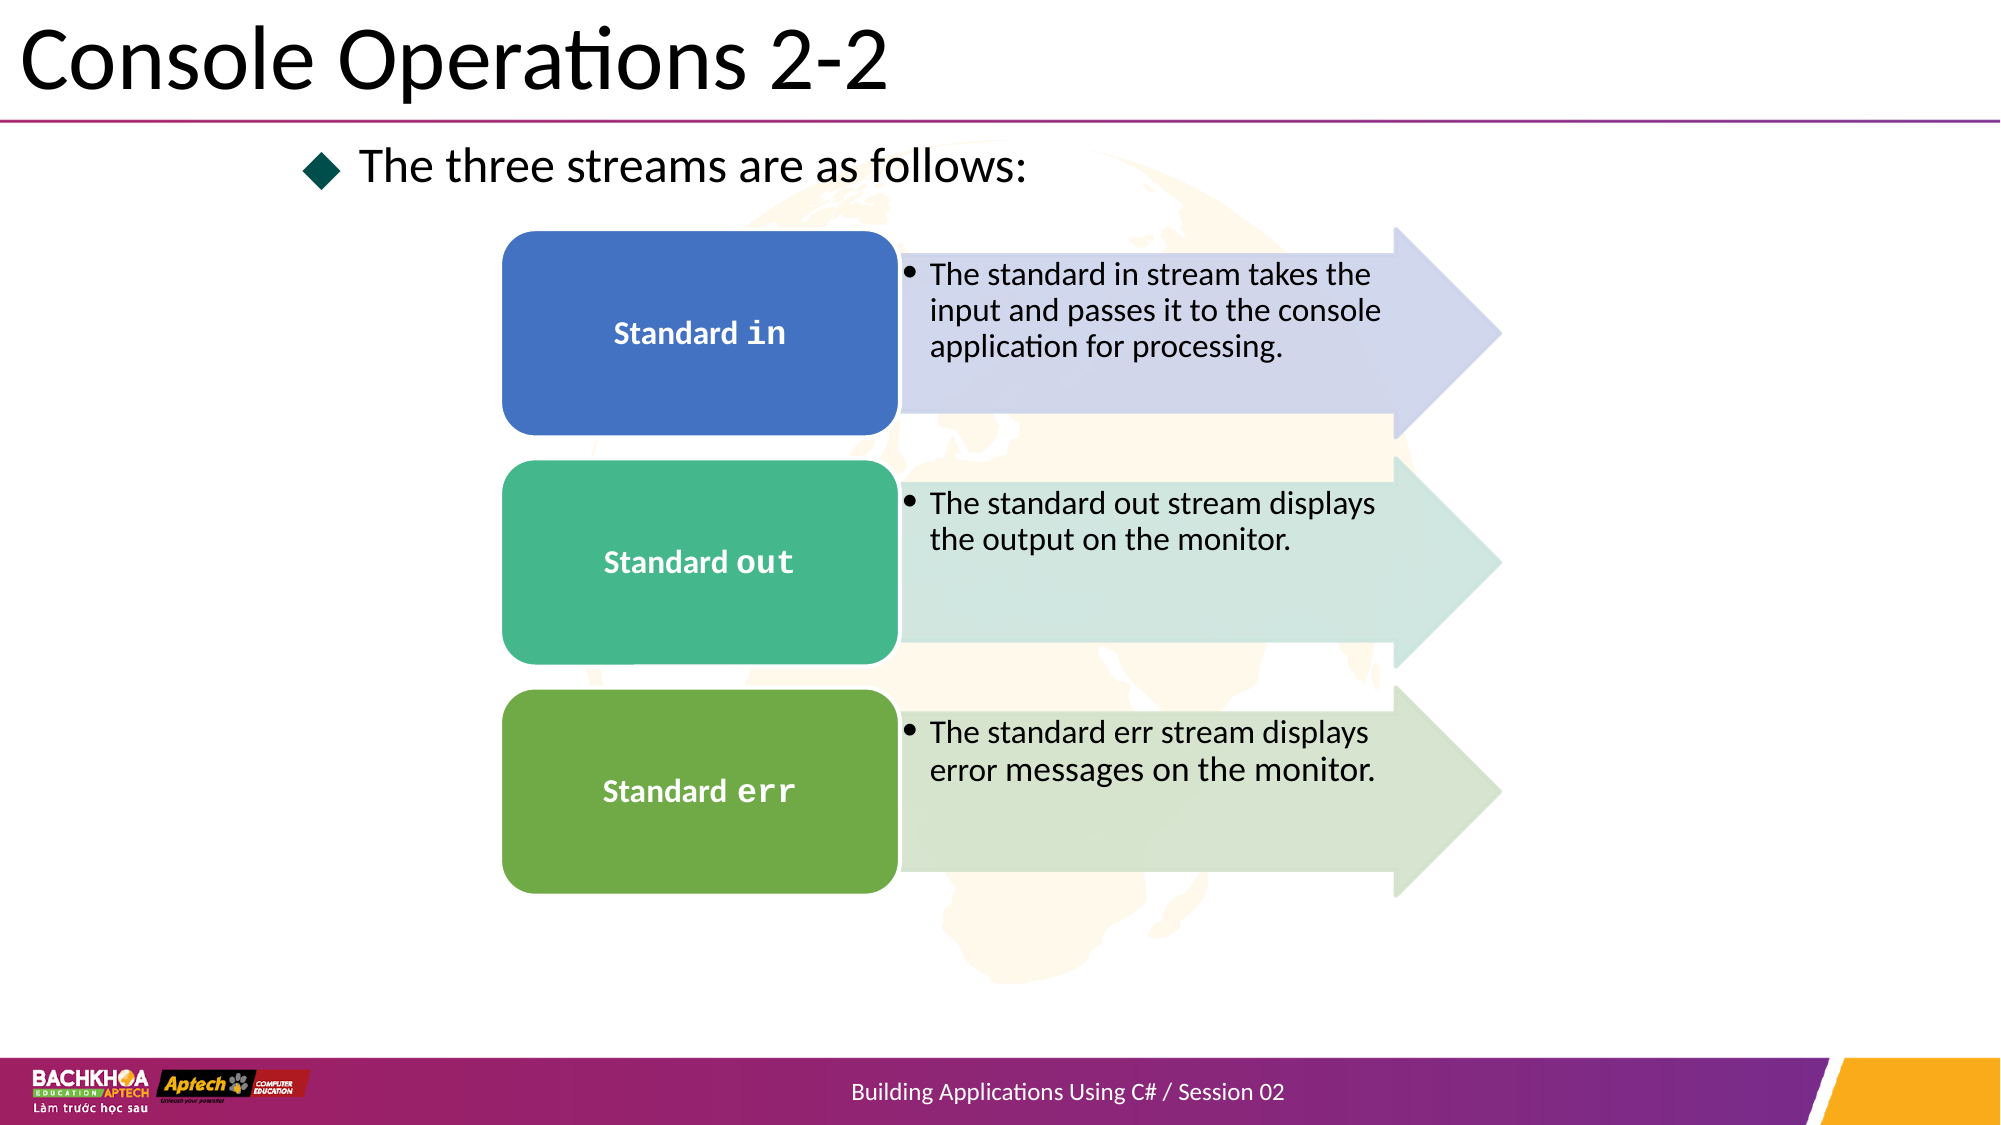

# Console Operations 2-2
The three streams are as follows:

Standard in
The standard in stream takes the input and passes it to the console application for processing.

Standard out
The standard out stream displays the output on the monitor.

Standard err
The standard err stream displays error messages on the monitor.
Building Applications Using C# / Session 02